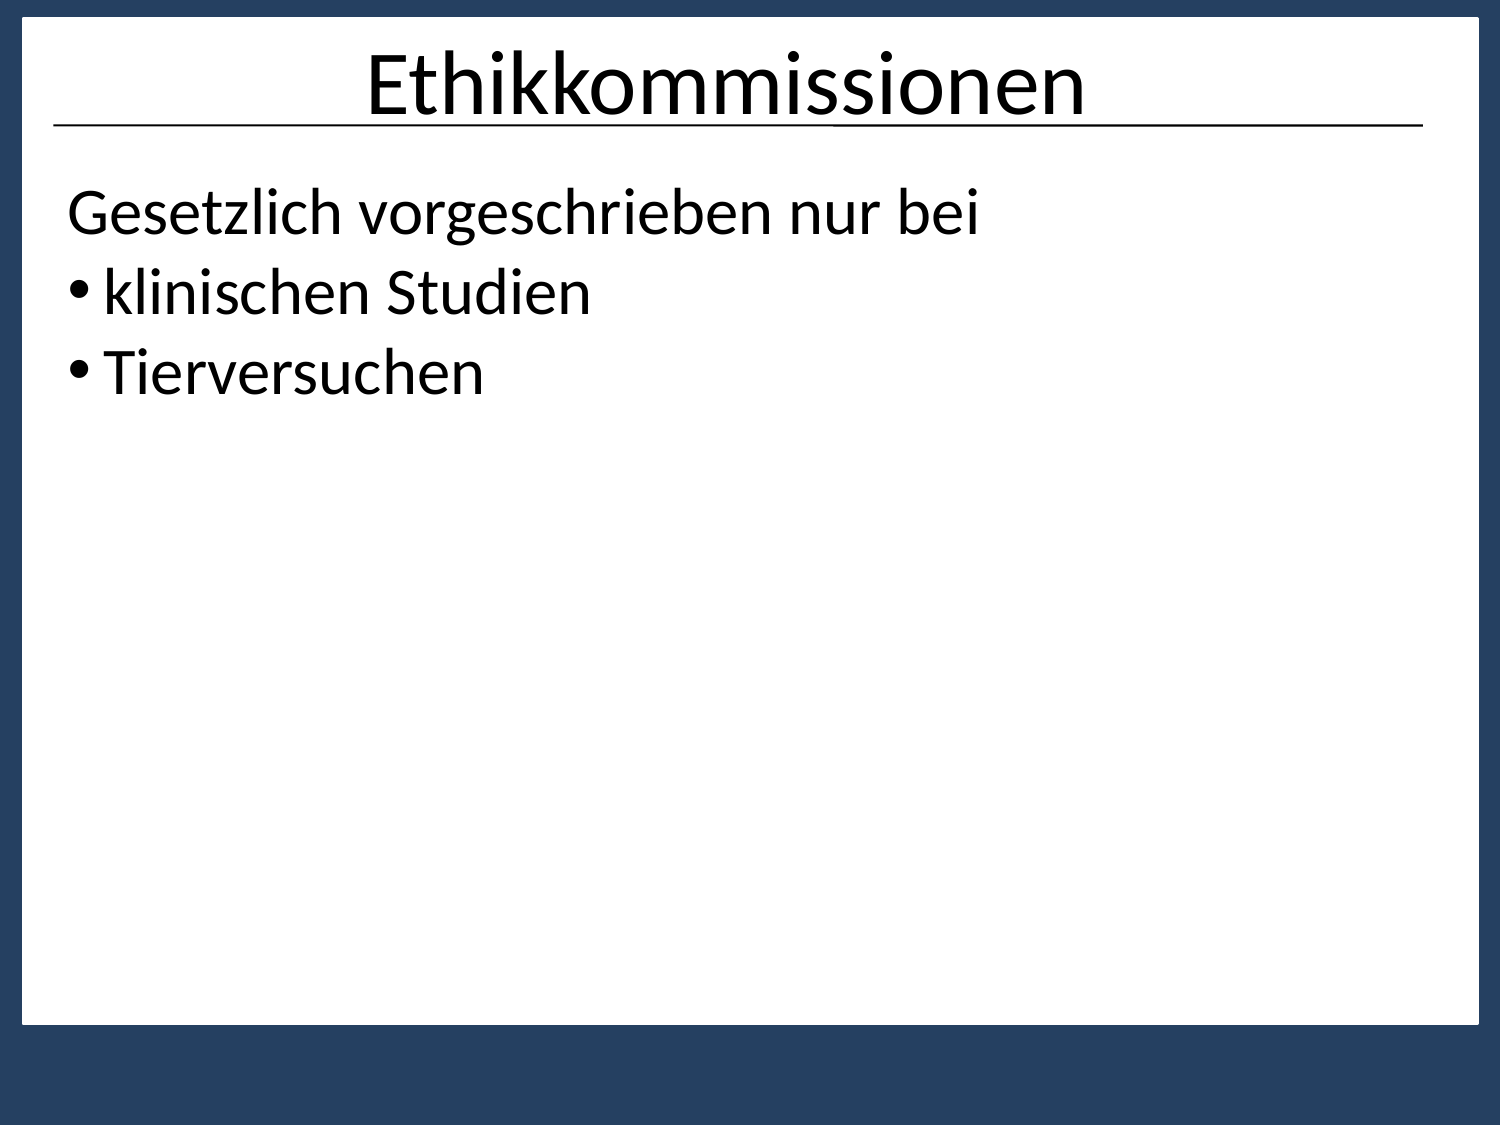

Ethikkommissionen
Gesetzlich vorgeschrieben nur bei
klinischen Studien
Tierversuchen